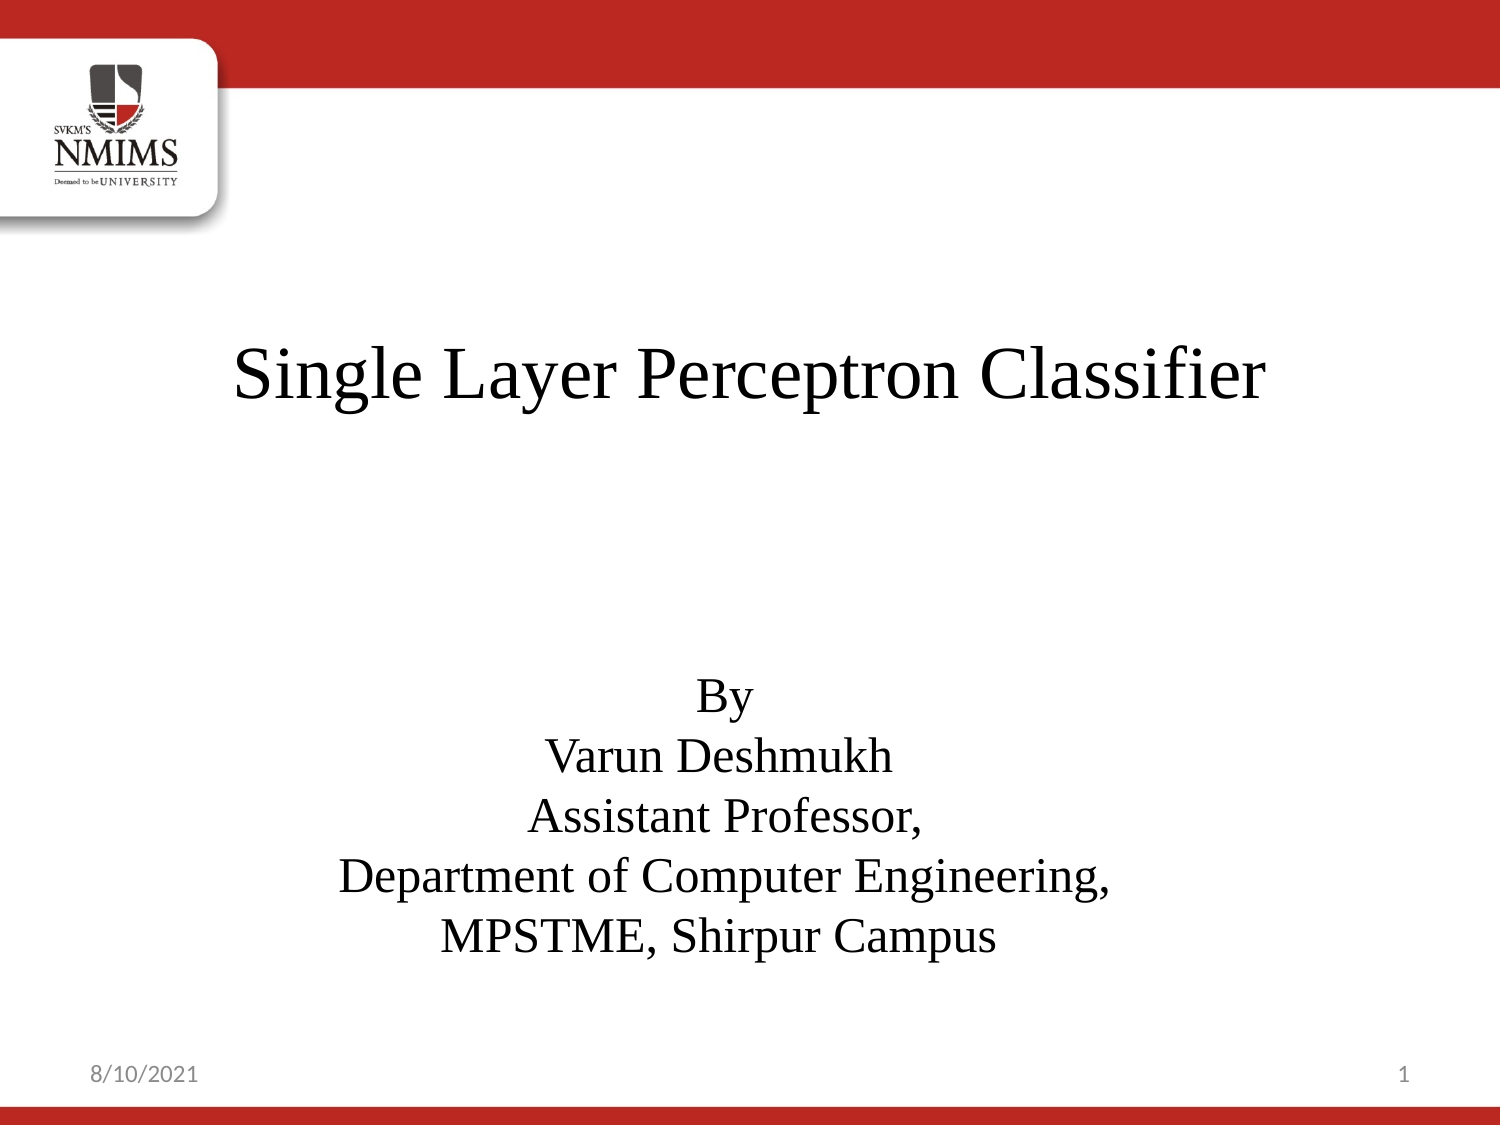

Single Layer Perceptron Classifier
By
Varun Deshmukh
Assistant Professor,
Department of Computer Engineering,
MPSTME, Shirpur Campus
8/10/2021
1